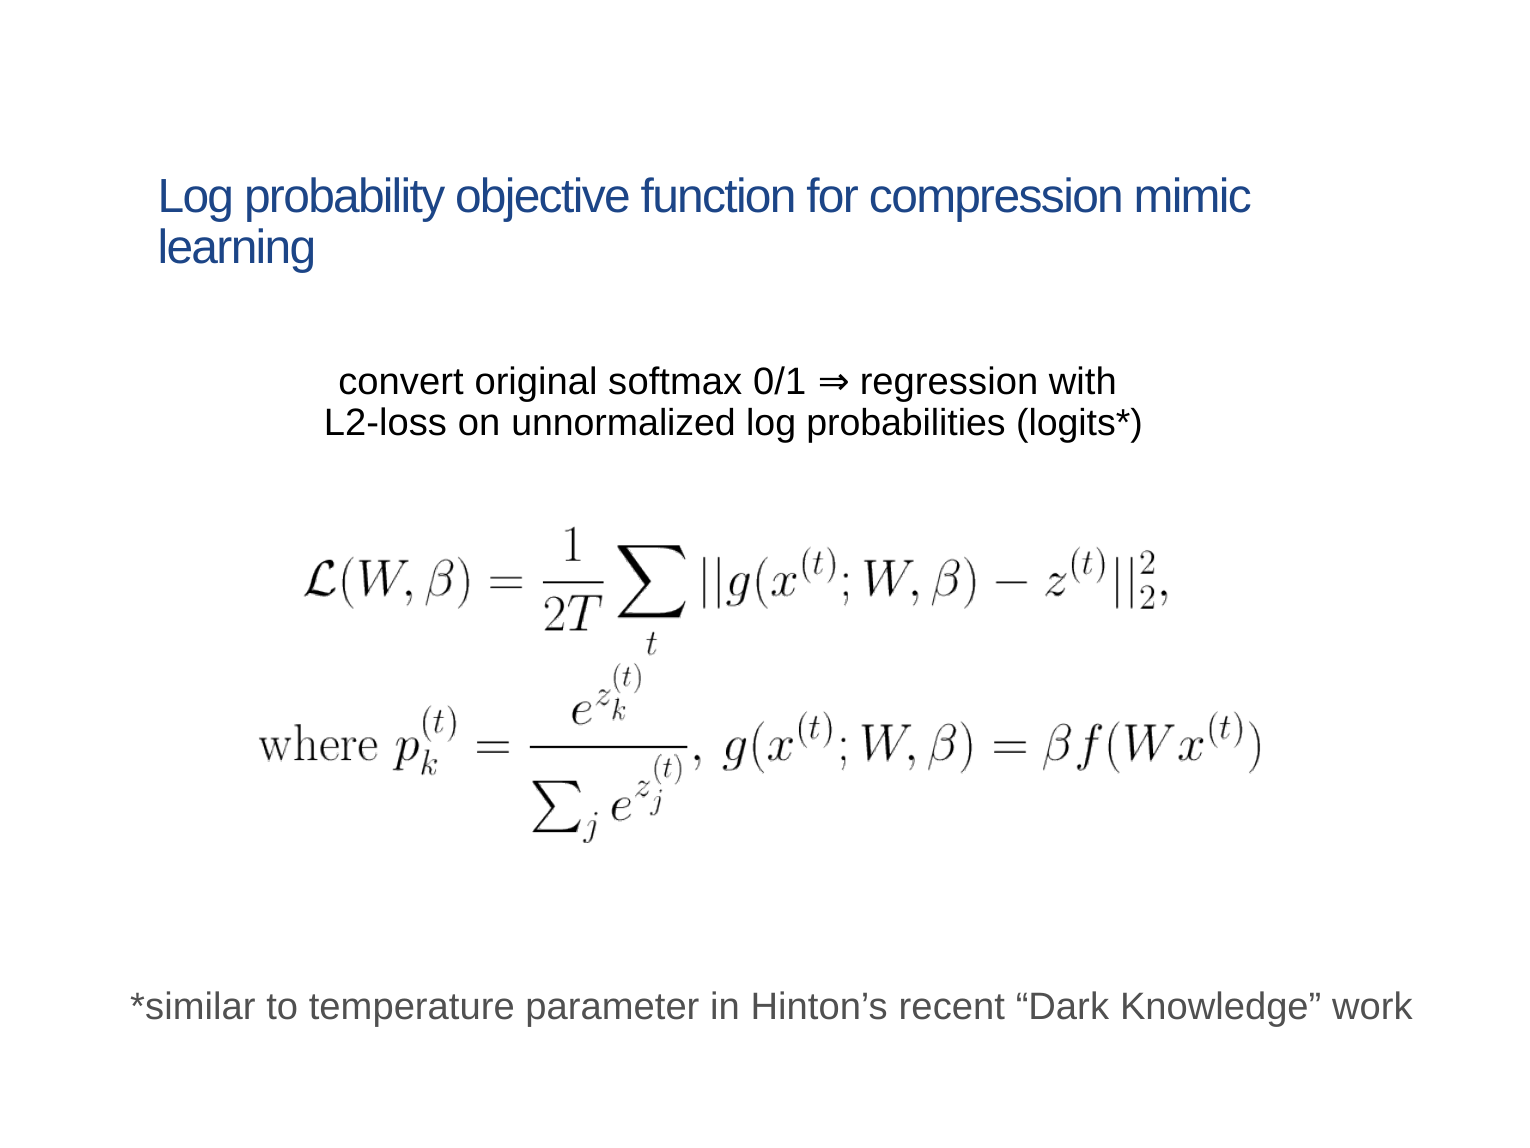

# Log probability objective function for compression mimic learning
convert original softmax 0/1 ⇒ regression with
L2-loss on unnormalized log probabilities (logits*)

*similar to temperature parameter in Hinton’s recent “Dark Knowledge” work